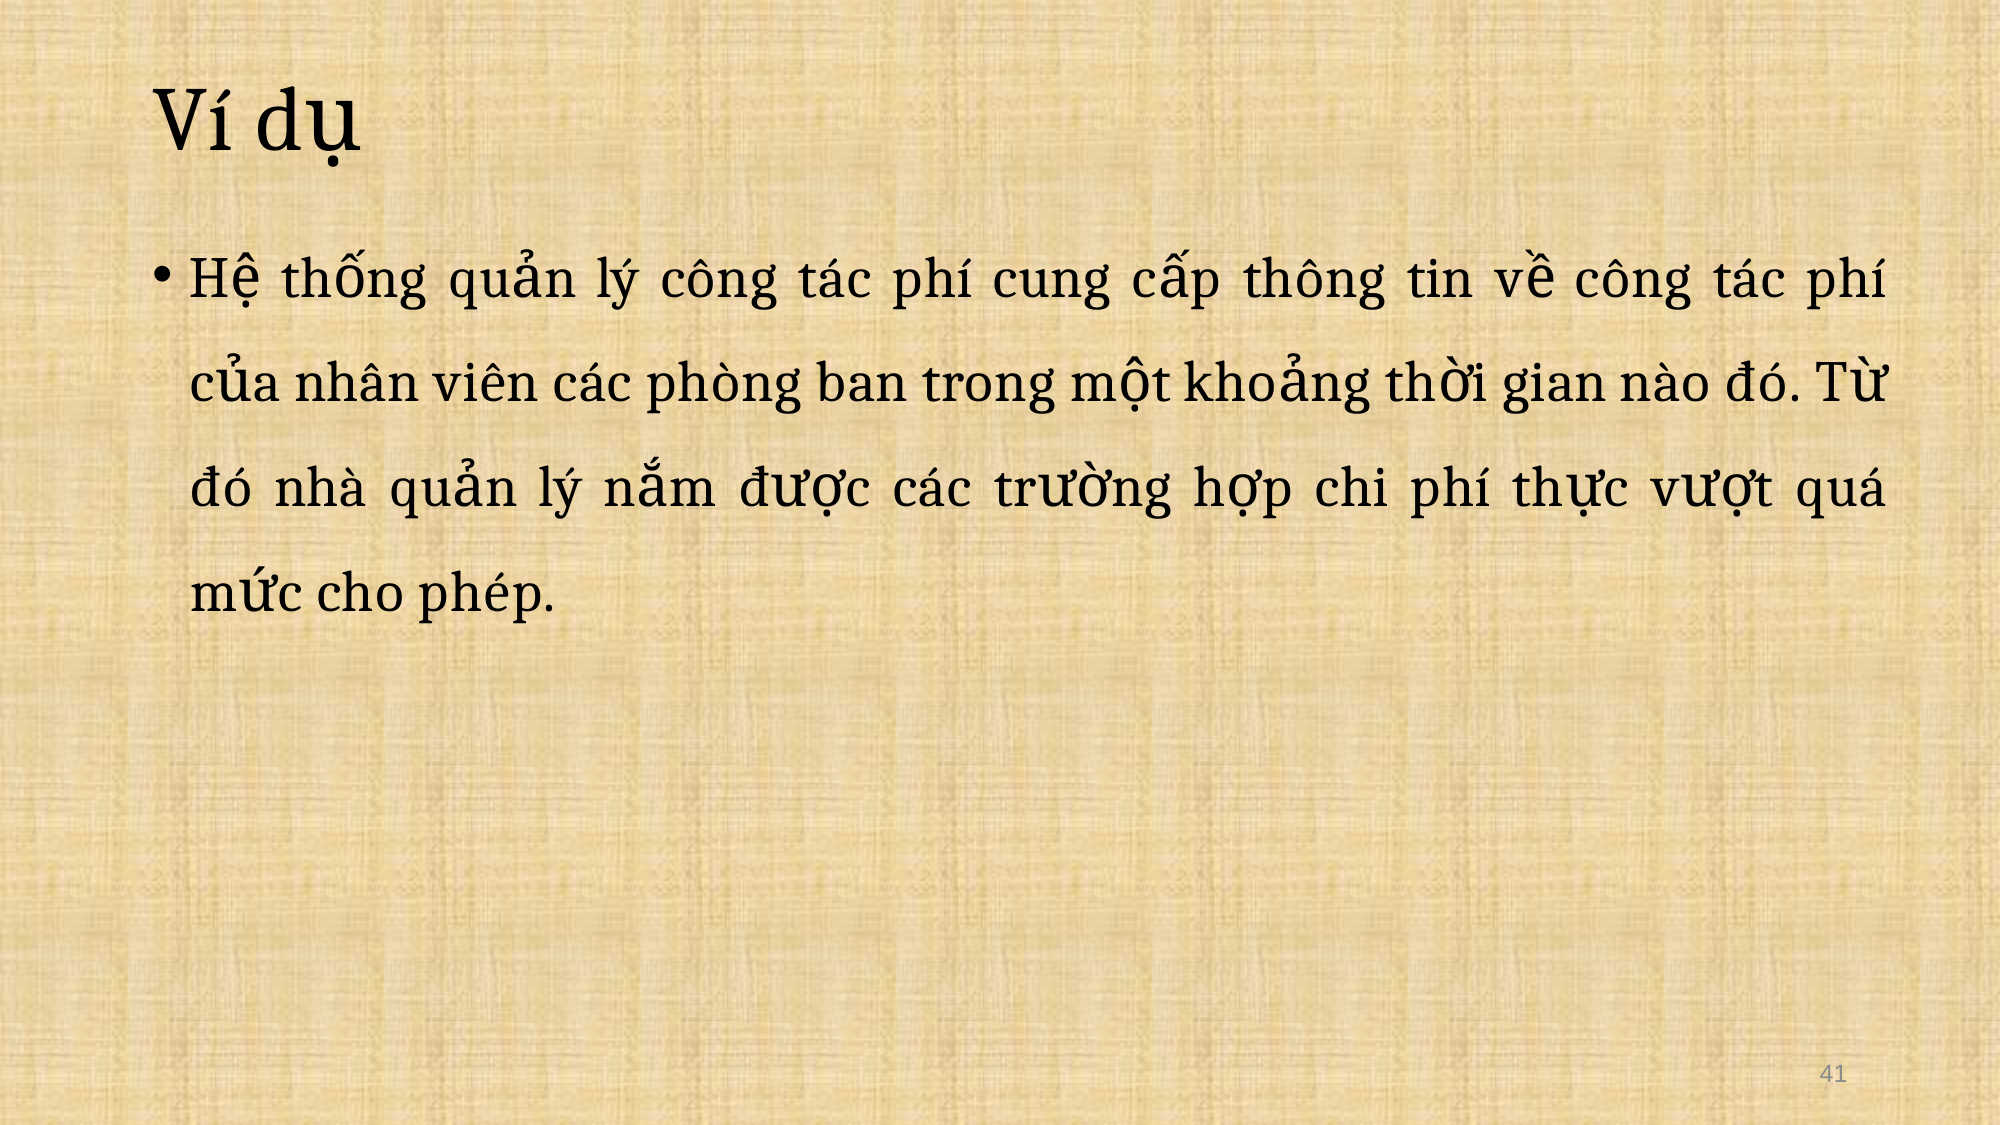

# Ví dụ
Hệ thống quản lý công tác phí cung cấp thông tin về công tác phí của nhân viên các phòng ban trong một khoảng thời gian nào đó. Từ đó nhà quản lý nắm được các trường hợp chi phí thực vượt quá mức cho phép.

41